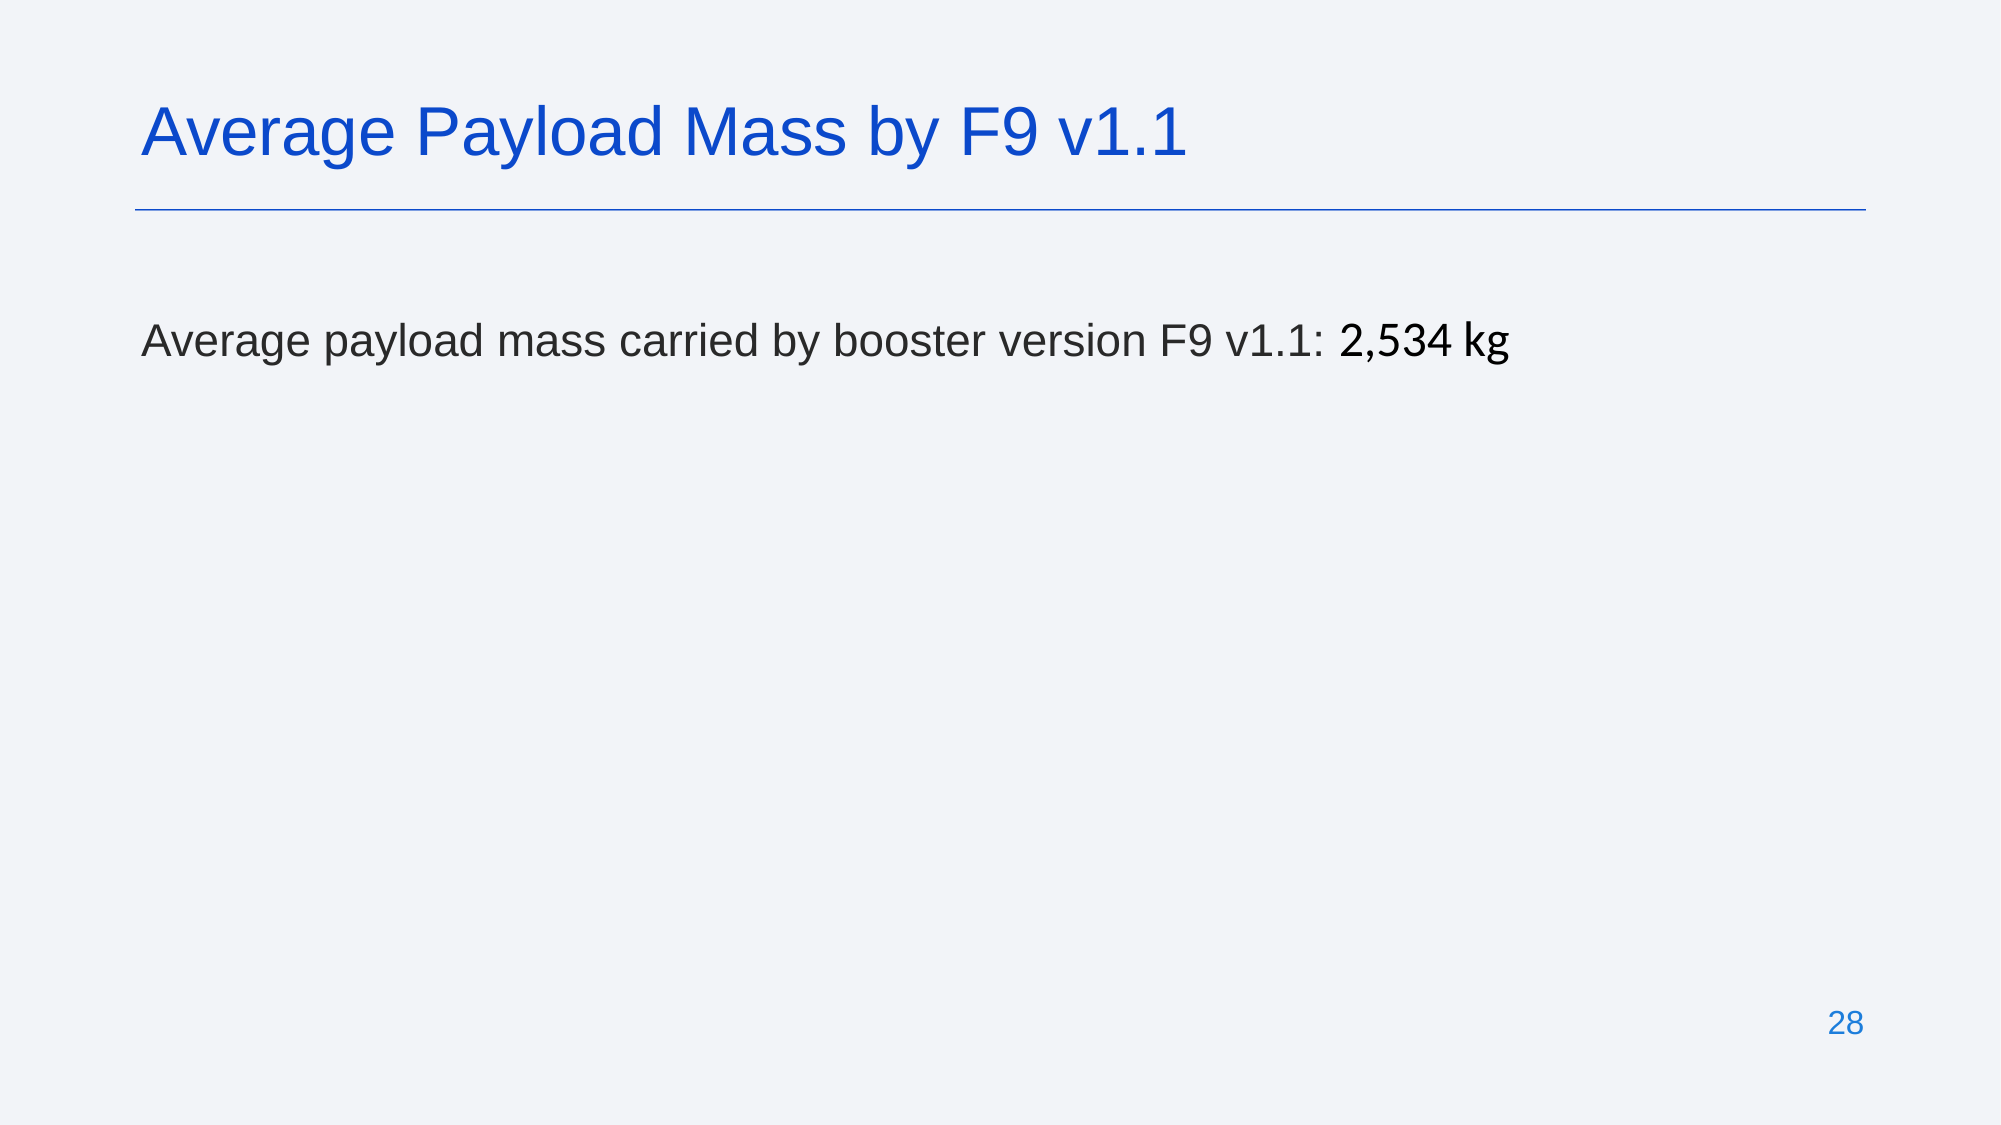

Average Payload Mass by F9 v1.1
Average payload mass carried by booster version F9 v1.1: 2,534 kg
28